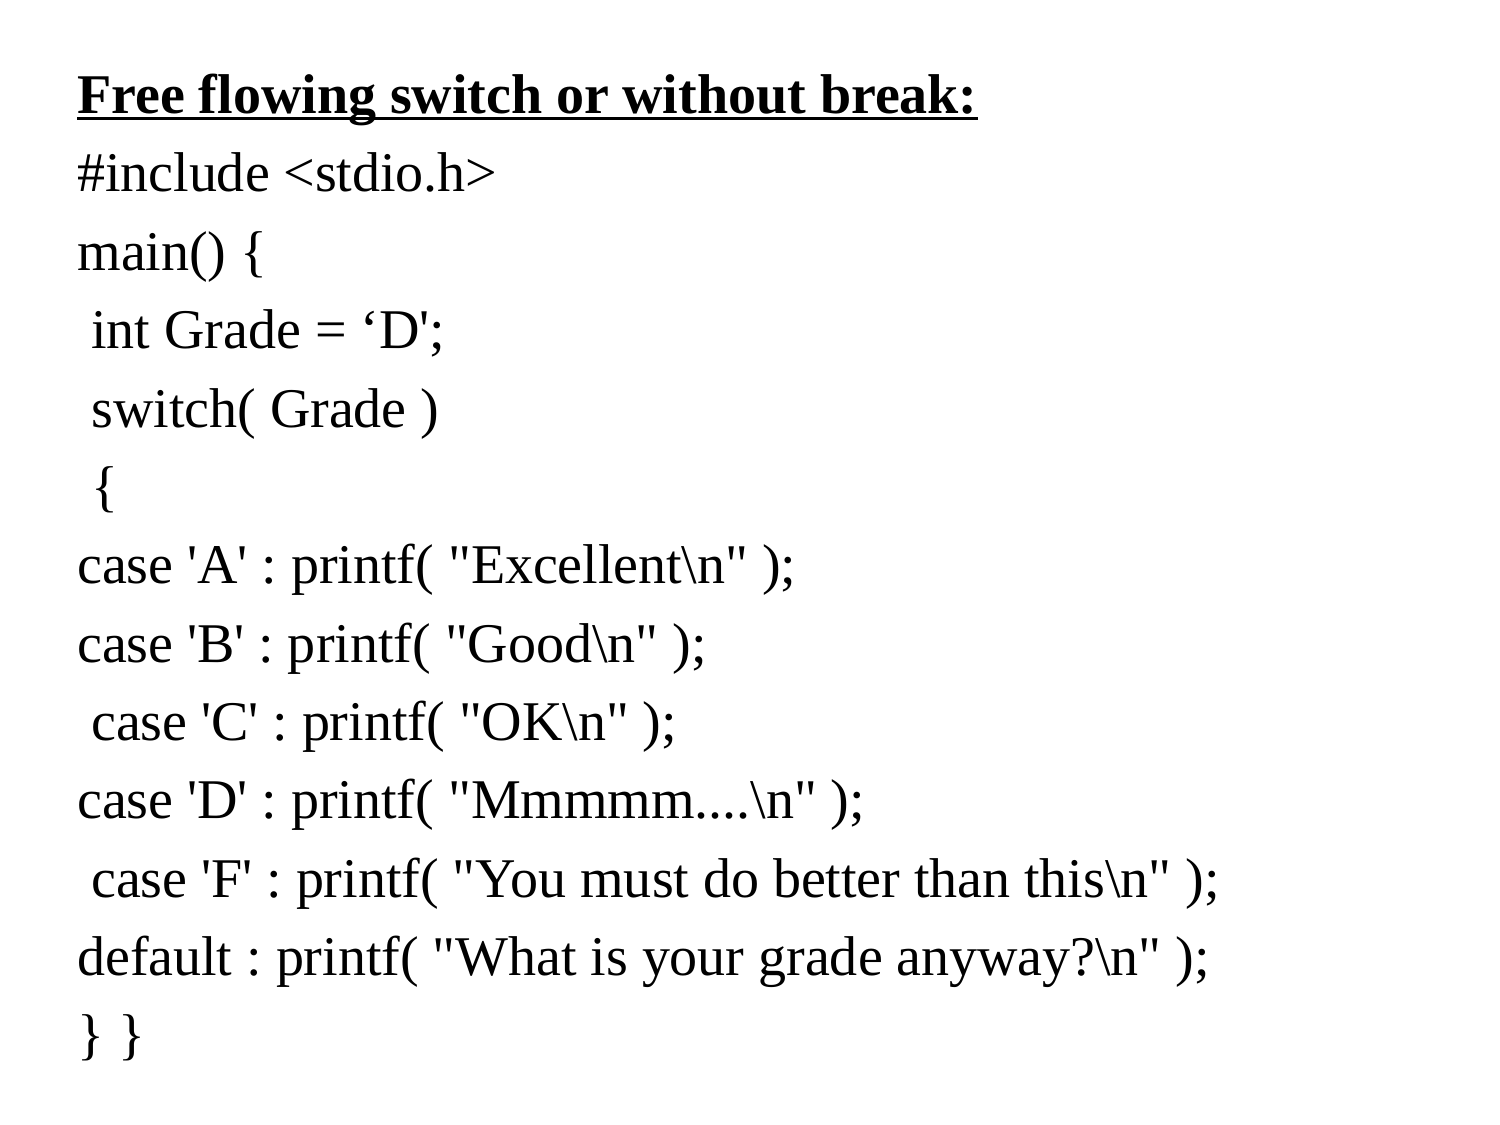

Free flowing switch or without break:
#include <stdio.h>
main() {
 int Grade = ‘D';
 switch( Grade )
 {
case 'A' : printf( "Excellent\n" );
case 'B' : printf( "Good\n" );
 case 'C' : printf( "OK\n" );
case 'D' : printf( "Mmmmm....\n" );
 case 'F' : printf( "You must do better than this\n" );
default : printf( "What is your grade anyway?\n" );
} }